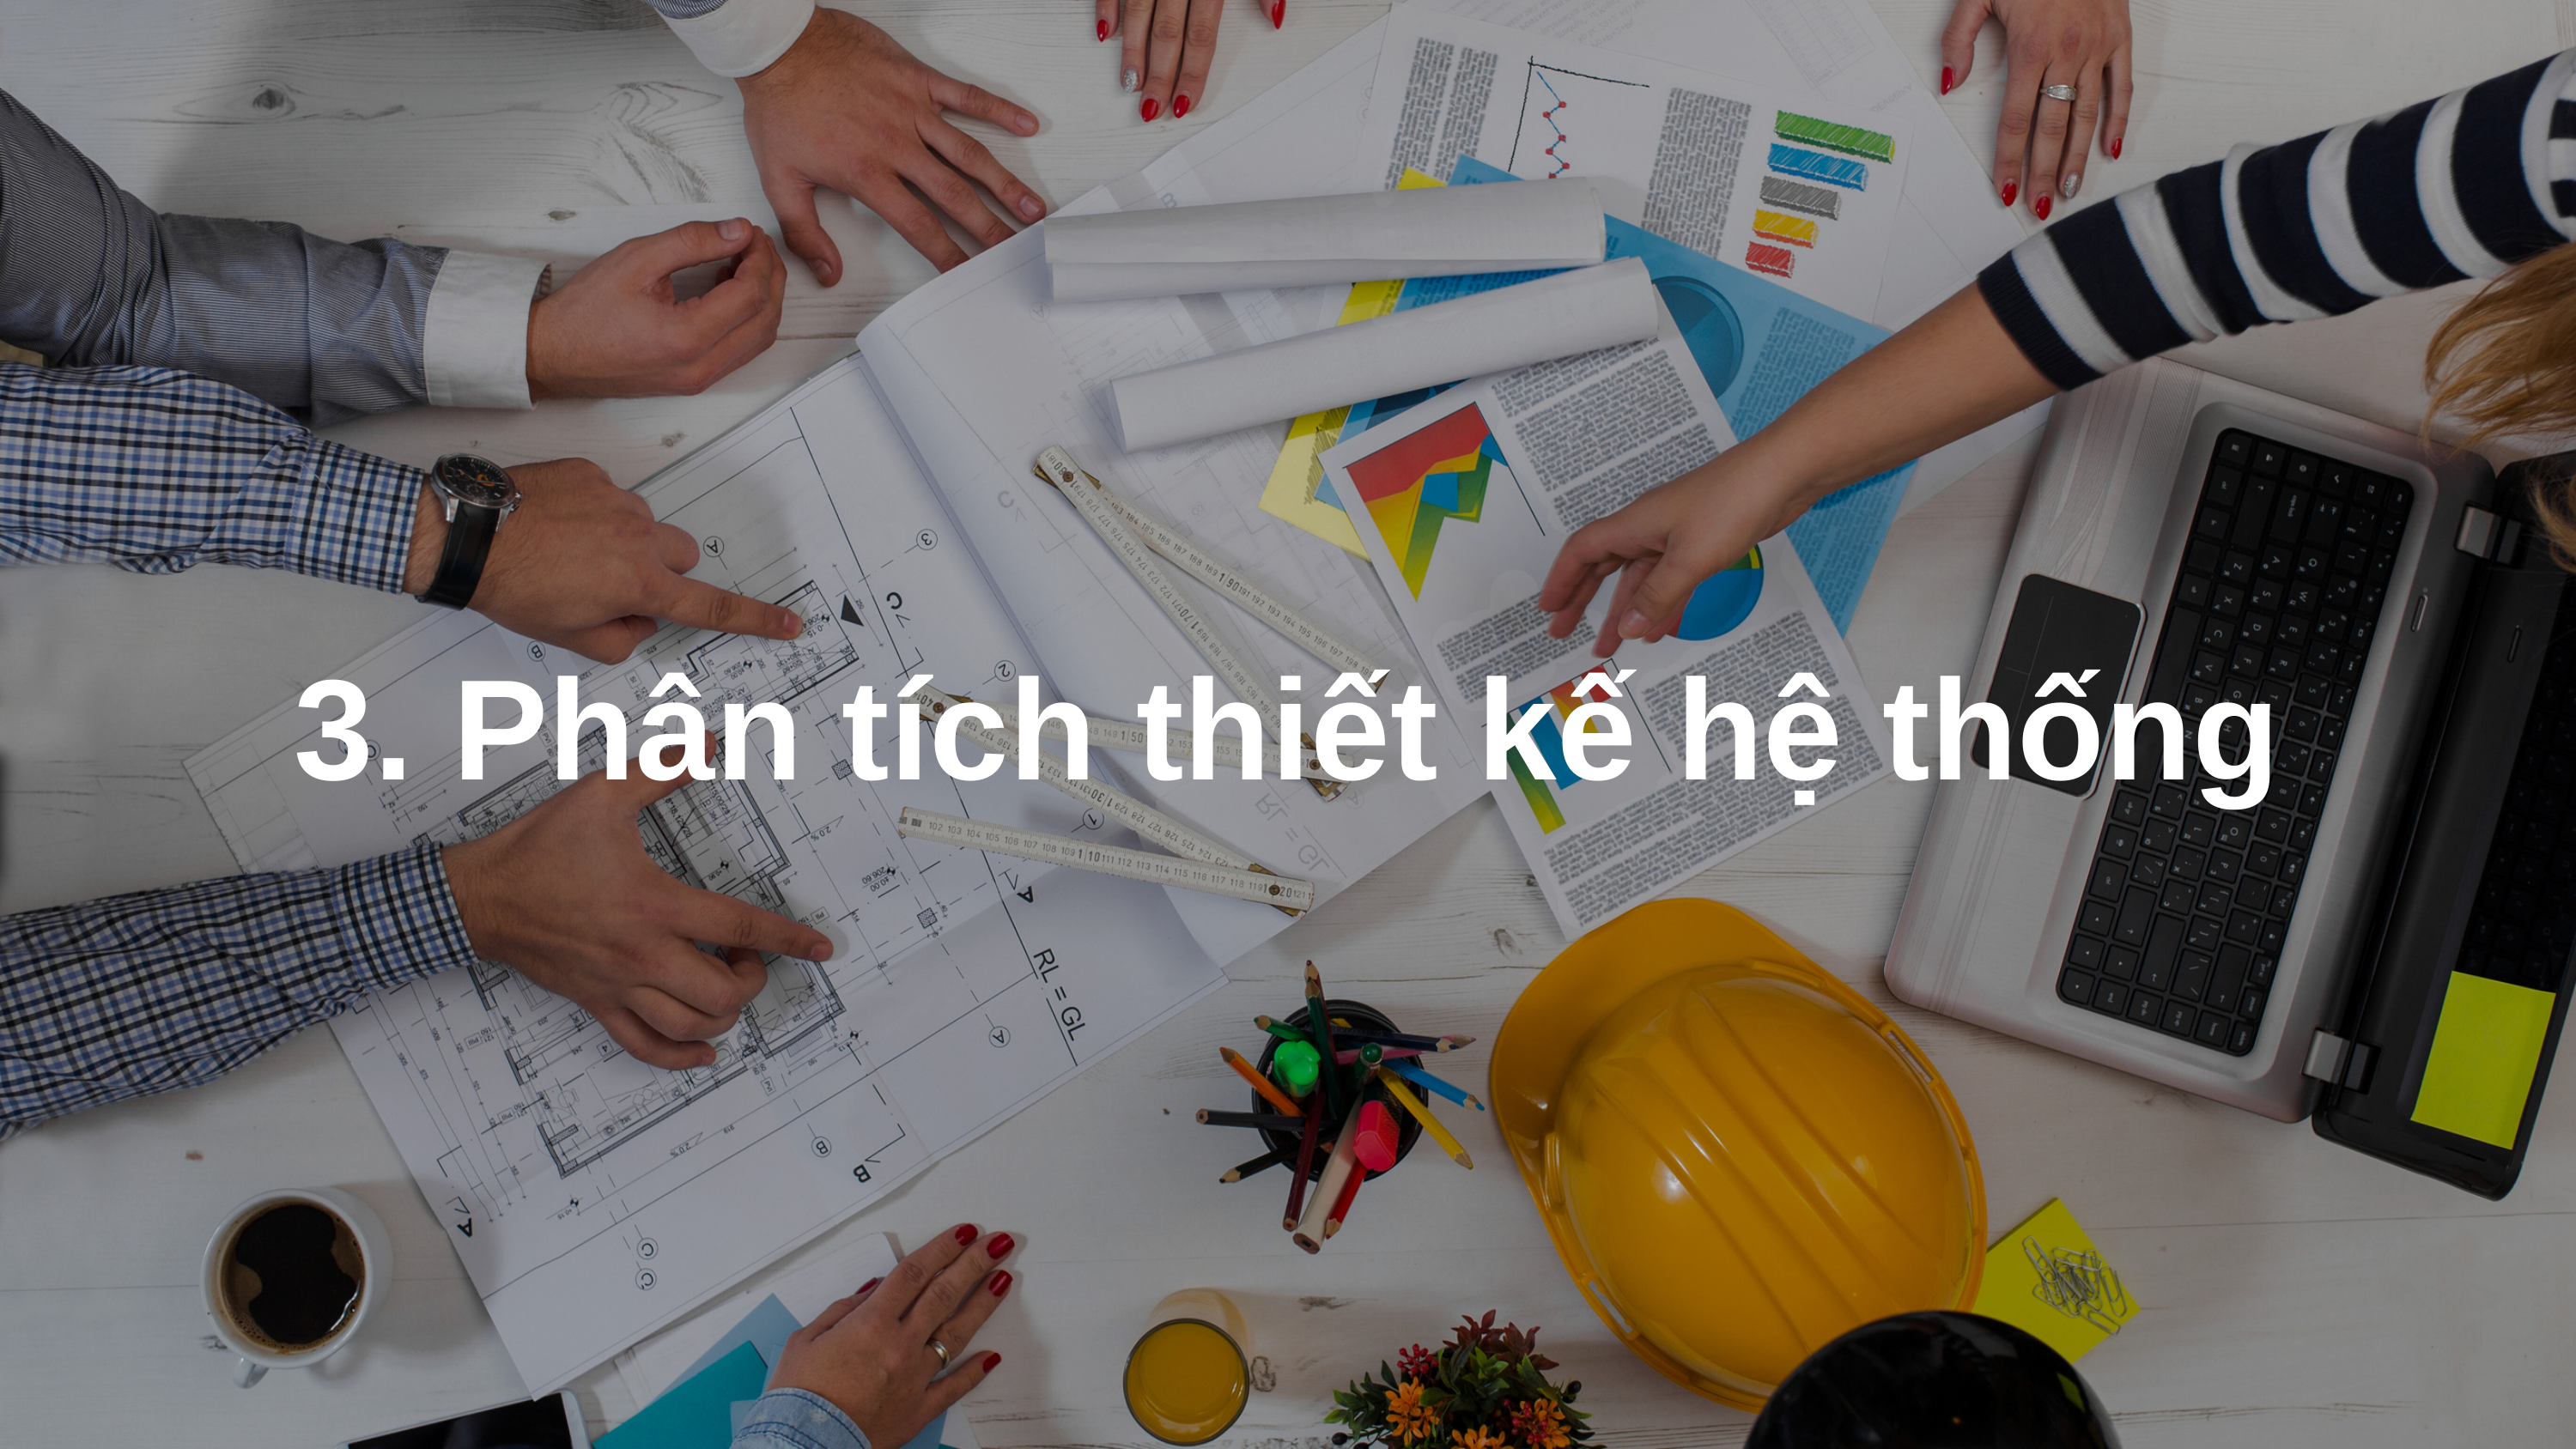

3. Phân tích thiết kế hệ thống